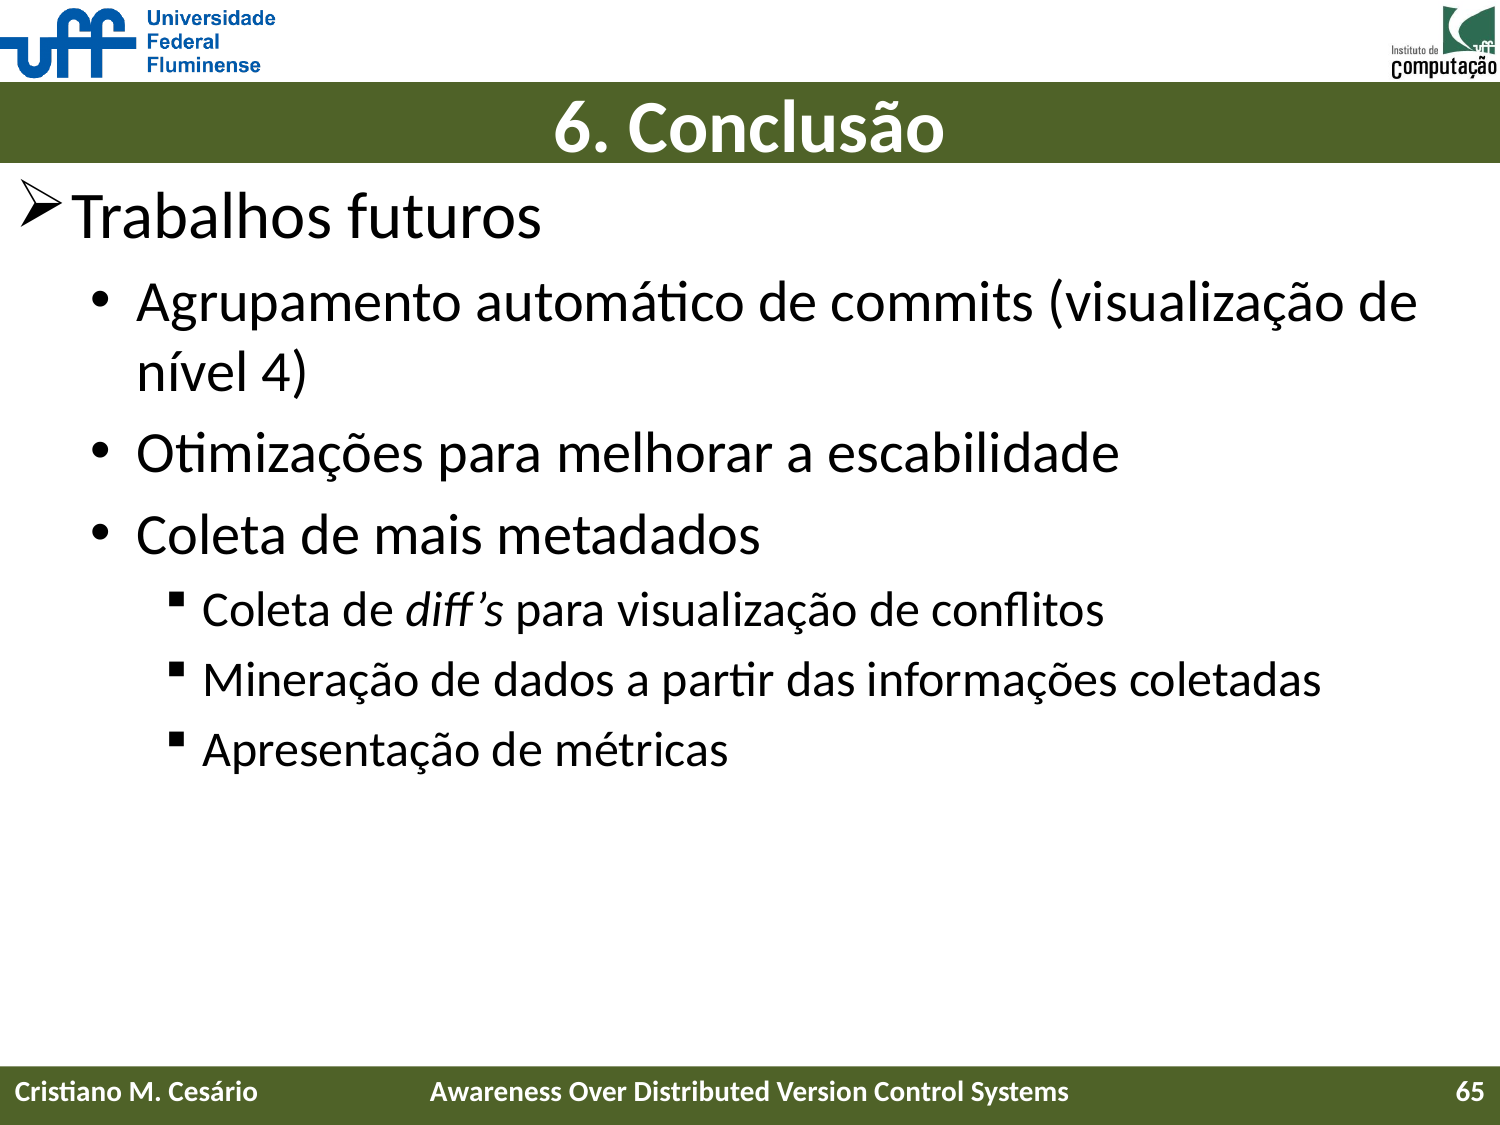

# 6. Conclusão
Trabalhos futuros
Agrupamento automático de commits (visualização de nível 4)
Otimizações para melhorar a escabilidade
Coleta de mais metadados
Coleta de diff’s para visualização de conflitos
Mineração de dados a partir das informações coletadas
Apresentação de métricas

Cristiano M. Cesário
Awareness Over Distributed Version Control Systems
65